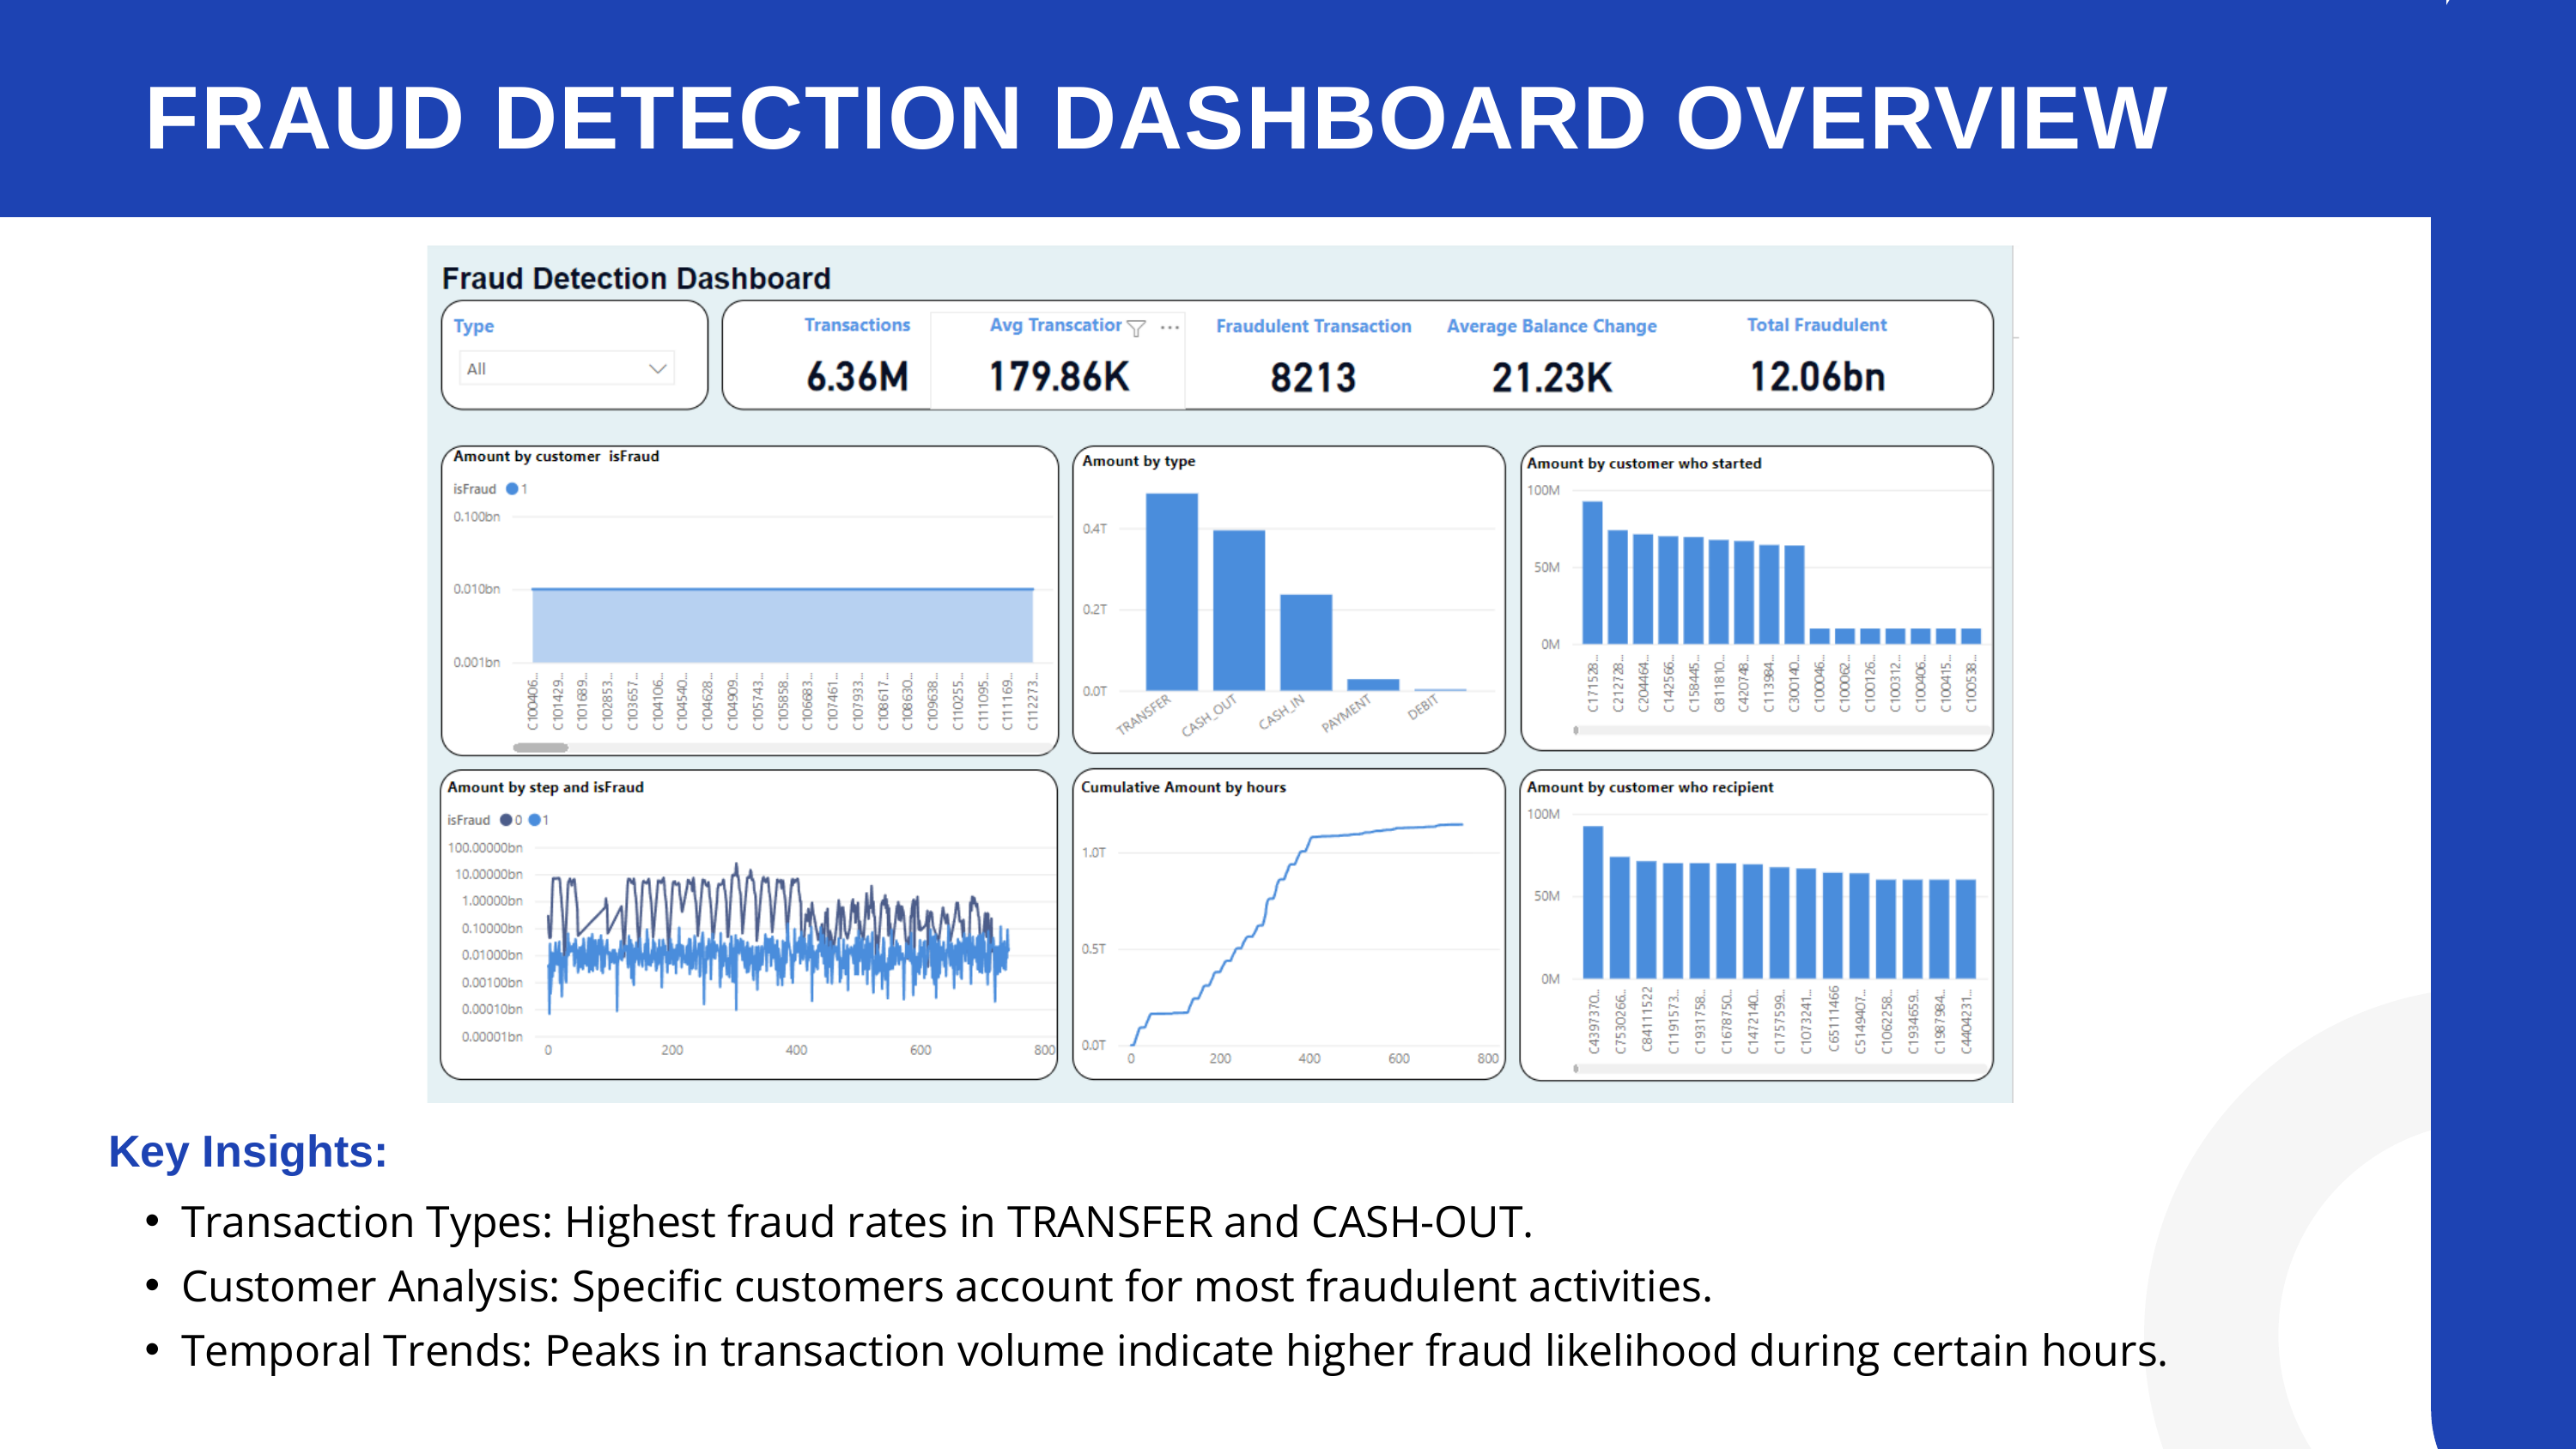

FRAUD DETECTION DASHBOARD OVERVIEW

Key Insights:
Transaction Types: Highest fraud rates in TRANSFER and CASH-OUT.
Customer Analysis: Specific customers account for most fraudulent activities.
Temporal Trends: Peaks in transaction volume indicate higher fraud likelihood during certain hours.